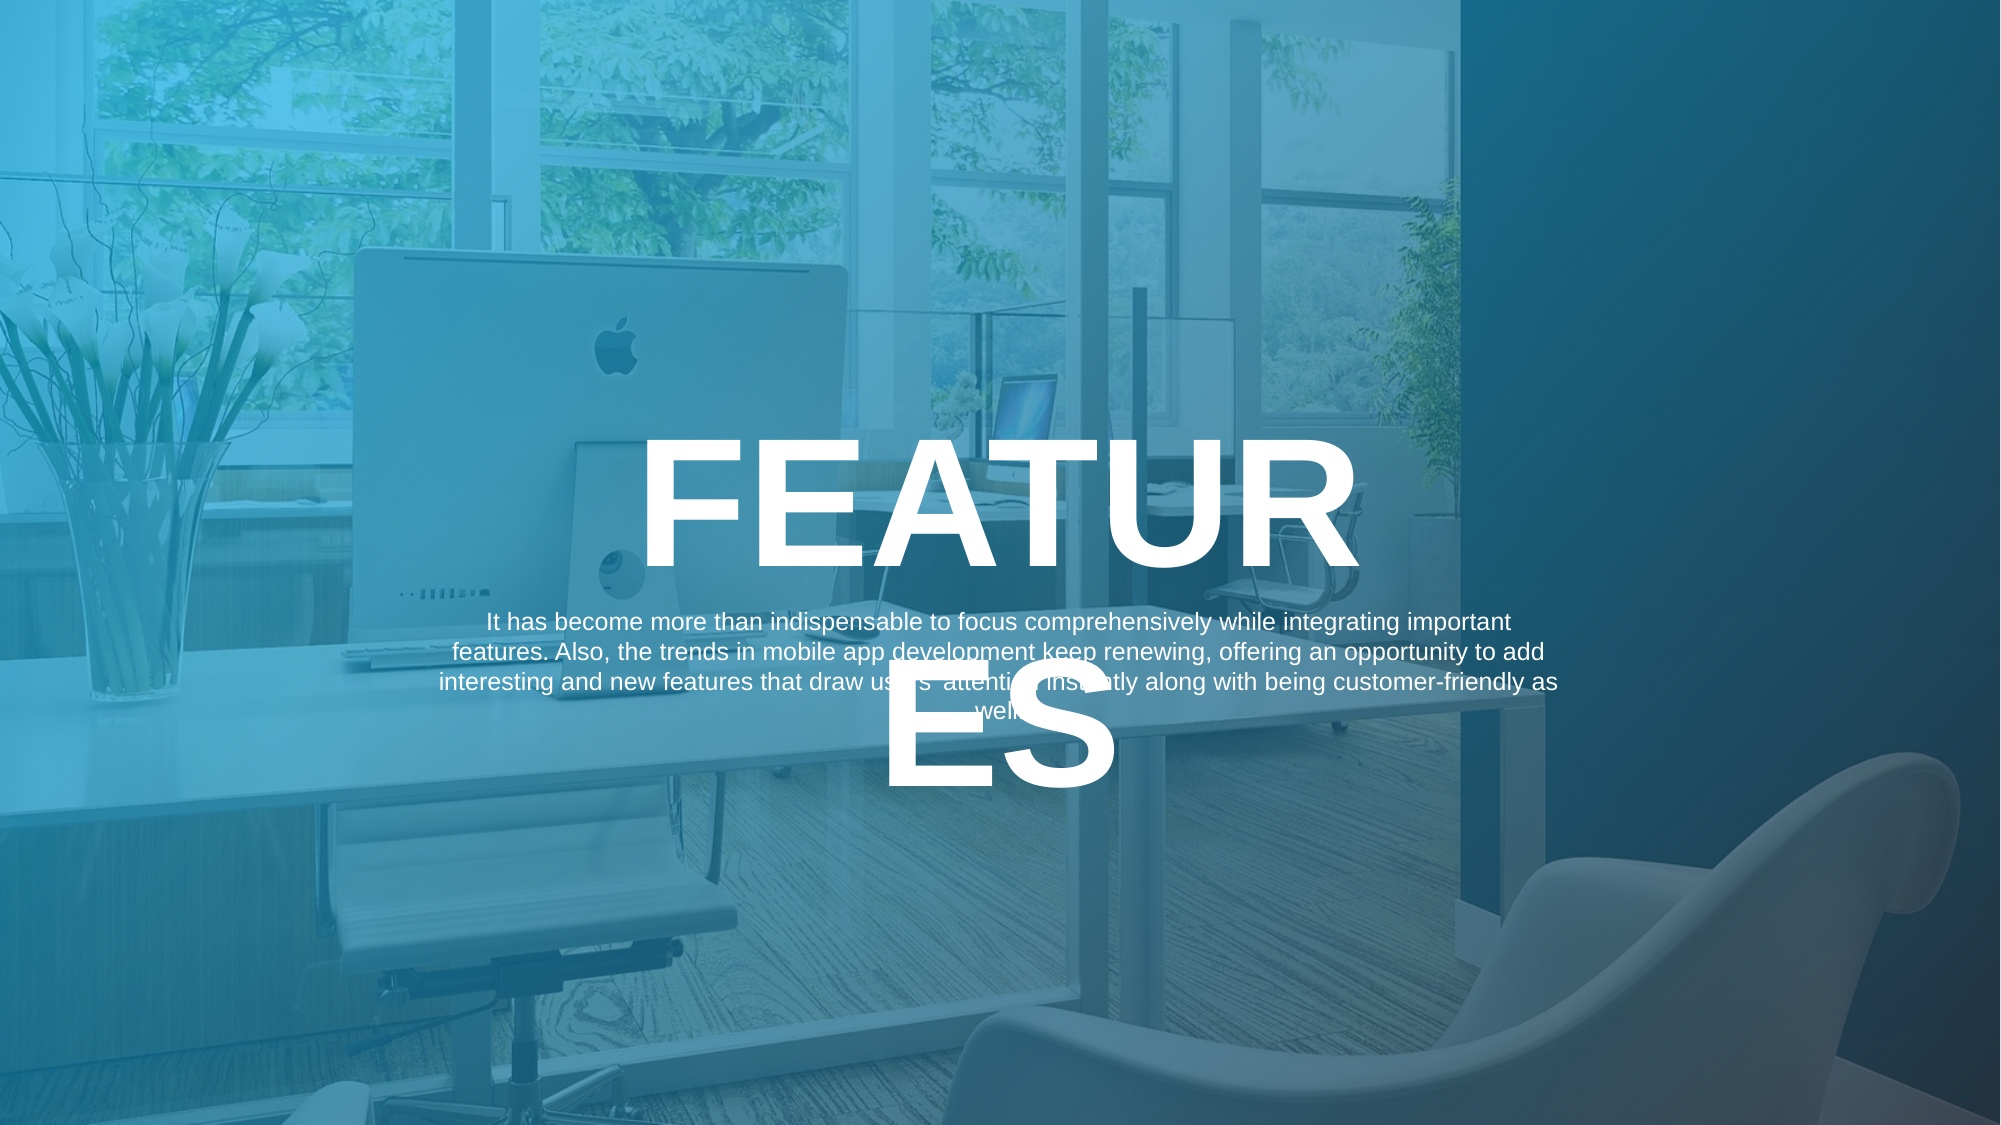

FEATURES
It has become more than indispensable to focus comprehensively while integrating important features. Also, the trends in mobile app development keep renewing, offering an opportunity to add interesting and new features that draw users’ attention instantly along with being customer-friendly as well.